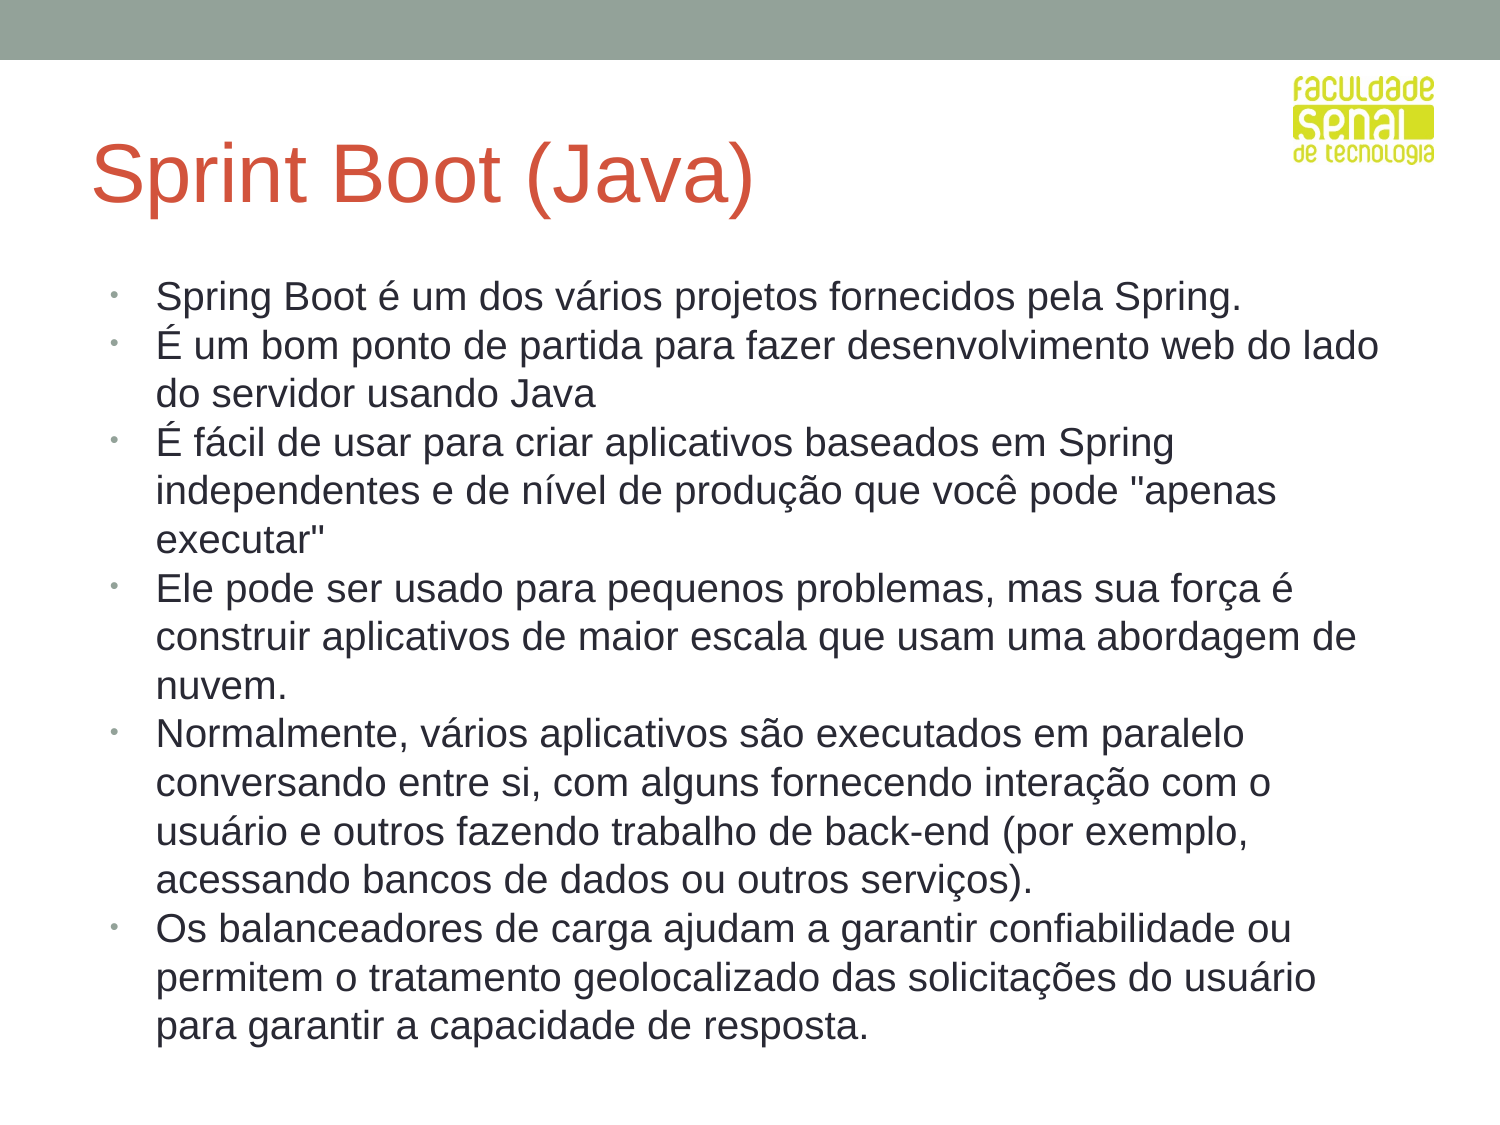

# Sprint Boot (Java)
Spring Boot é um dos vários projetos fornecidos pela Spring.
É um bom ponto de partida para fazer desenvolvimento web do lado do servidor usando Java
É fácil de usar para criar aplicativos baseados em Spring independentes e de nível de produção que você pode "apenas executar"
Ele pode ser usado para pequenos problemas, mas sua força é construir aplicativos de maior escala que usam uma abordagem de nuvem.
Normalmente, vários aplicativos são executados em paralelo conversando entre si, com alguns fornecendo interação com o usuário e outros fazendo trabalho de back-end (por exemplo, acessando bancos de dados ou outros serviços).
Os balanceadores de carga ajudam a garantir confiabilidade ou permitem o tratamento geolocalizado das solicitações do usuário para garantir a capacidade de resposta.